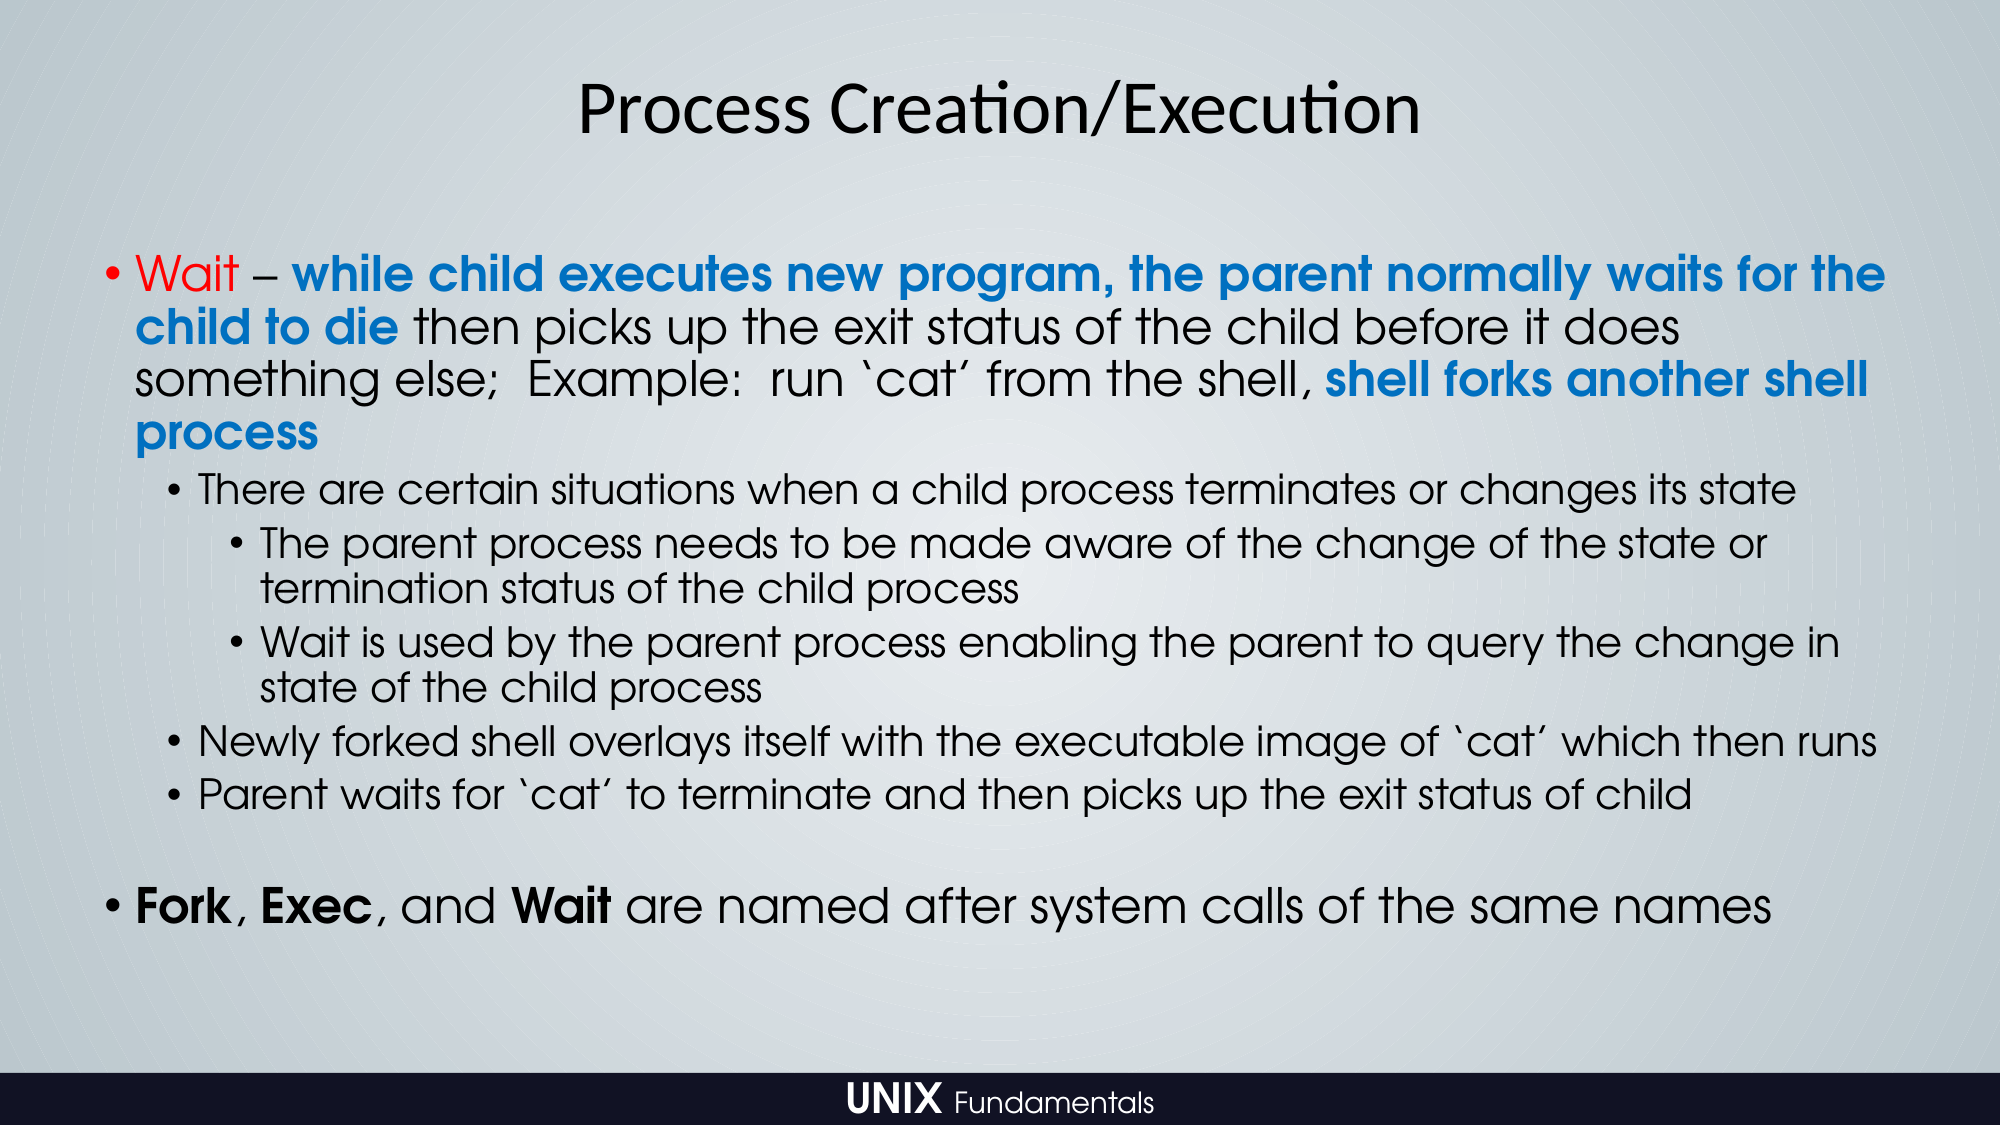

# Process Creation/Execution
Wait – while child executes new program, the parent normally waits for the child to die then picks up the exit status of the child before it does something else;  Example:  run ‘cat’ from the shell, shell forks another shell process
There are certain situations when a child process terminates or changes its state
The parent process needs to be made aware of the change of the state or termination status of the child process
Wait is used by the parent process enabling the parent to query the change in state of the child process
Newly forked shell overlays itself with the executable image of ‘cat’ which then runs
Parent waits for ‘cat’ to terminate and then picks up the exit status of child
Fork, Exec, and Wait are named after system calls of the same names